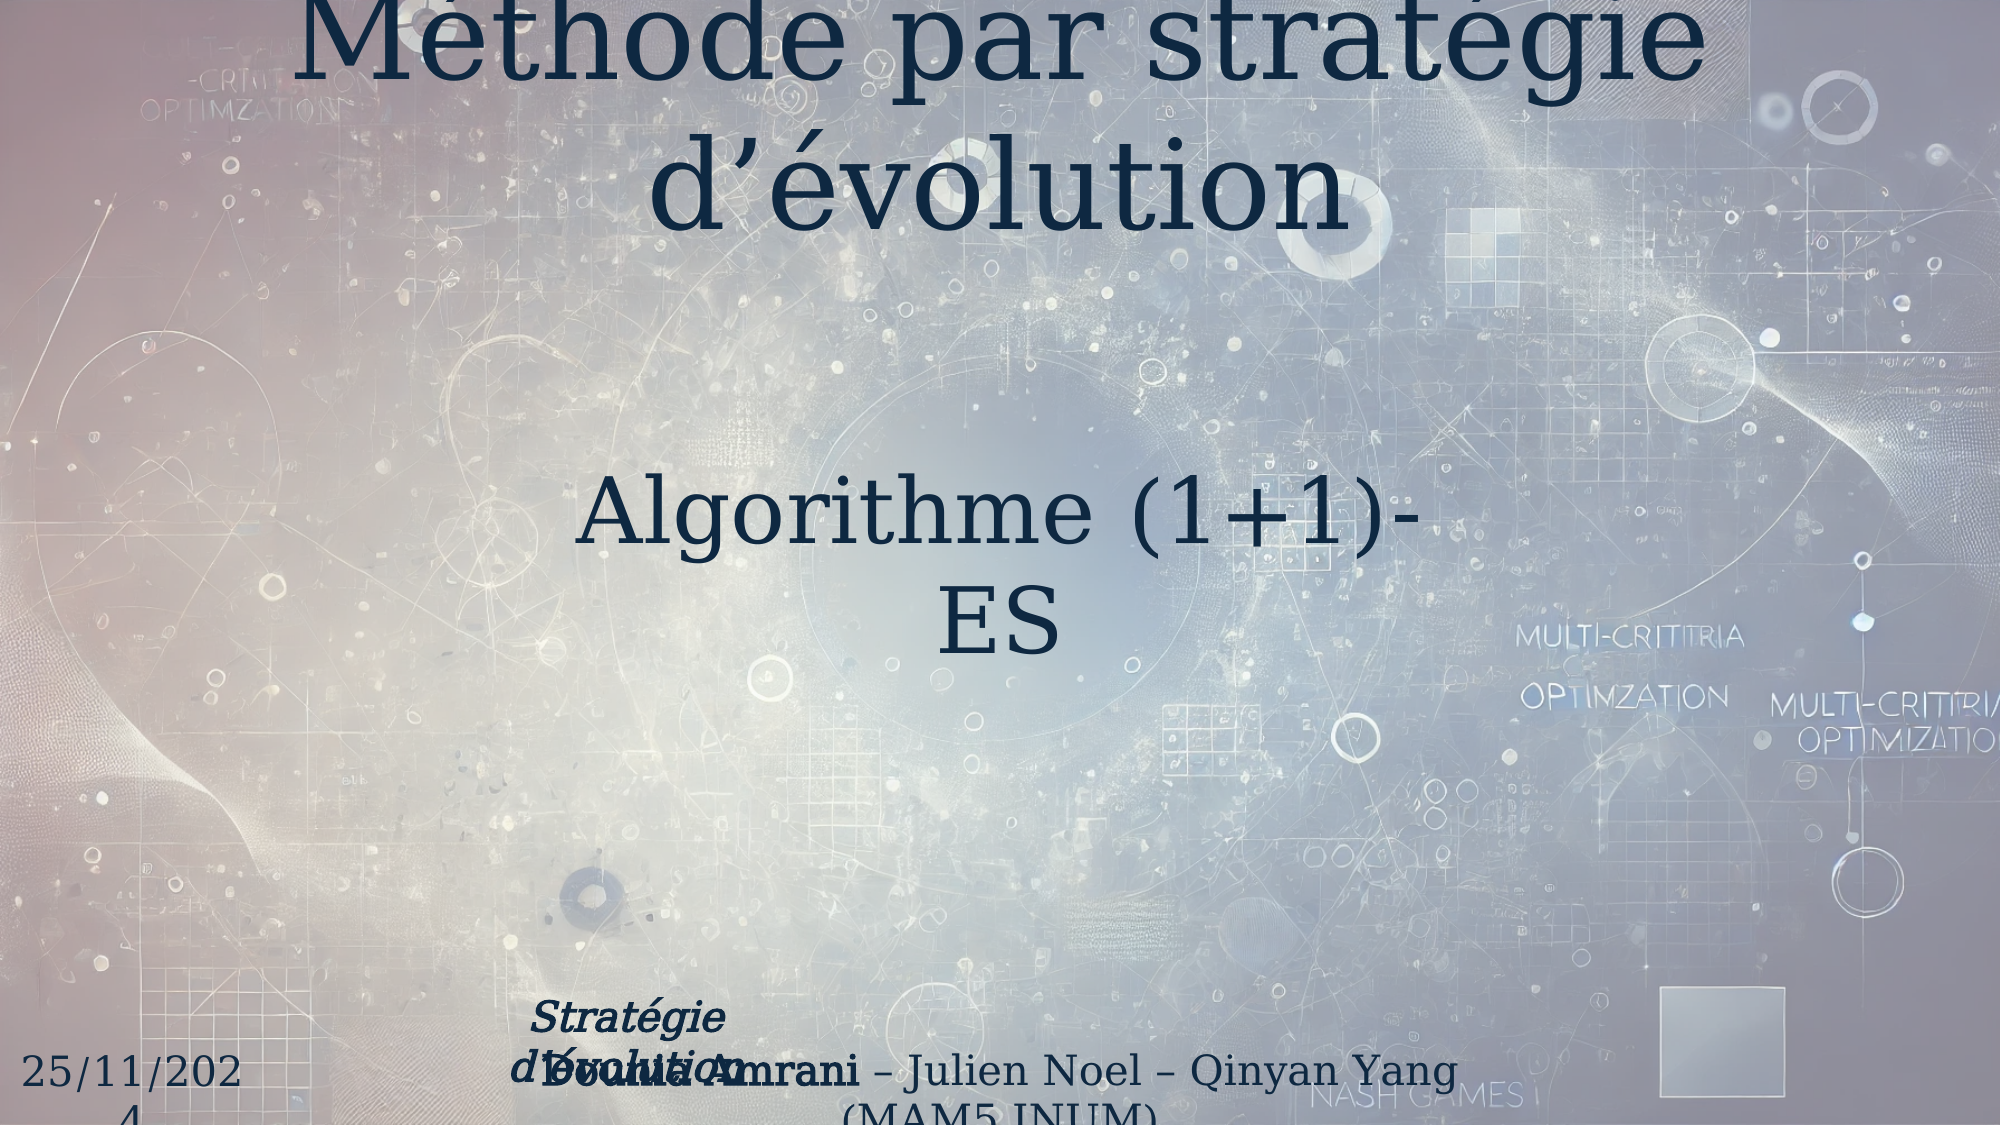

Méthode par stratégie d’évolution
Algorithme (1+1)-ES
3
Stratégie d’évolution
Dounia Amrani – Julien Noel – Qinyan Yang (MAM5 INUM)
25/11/2024